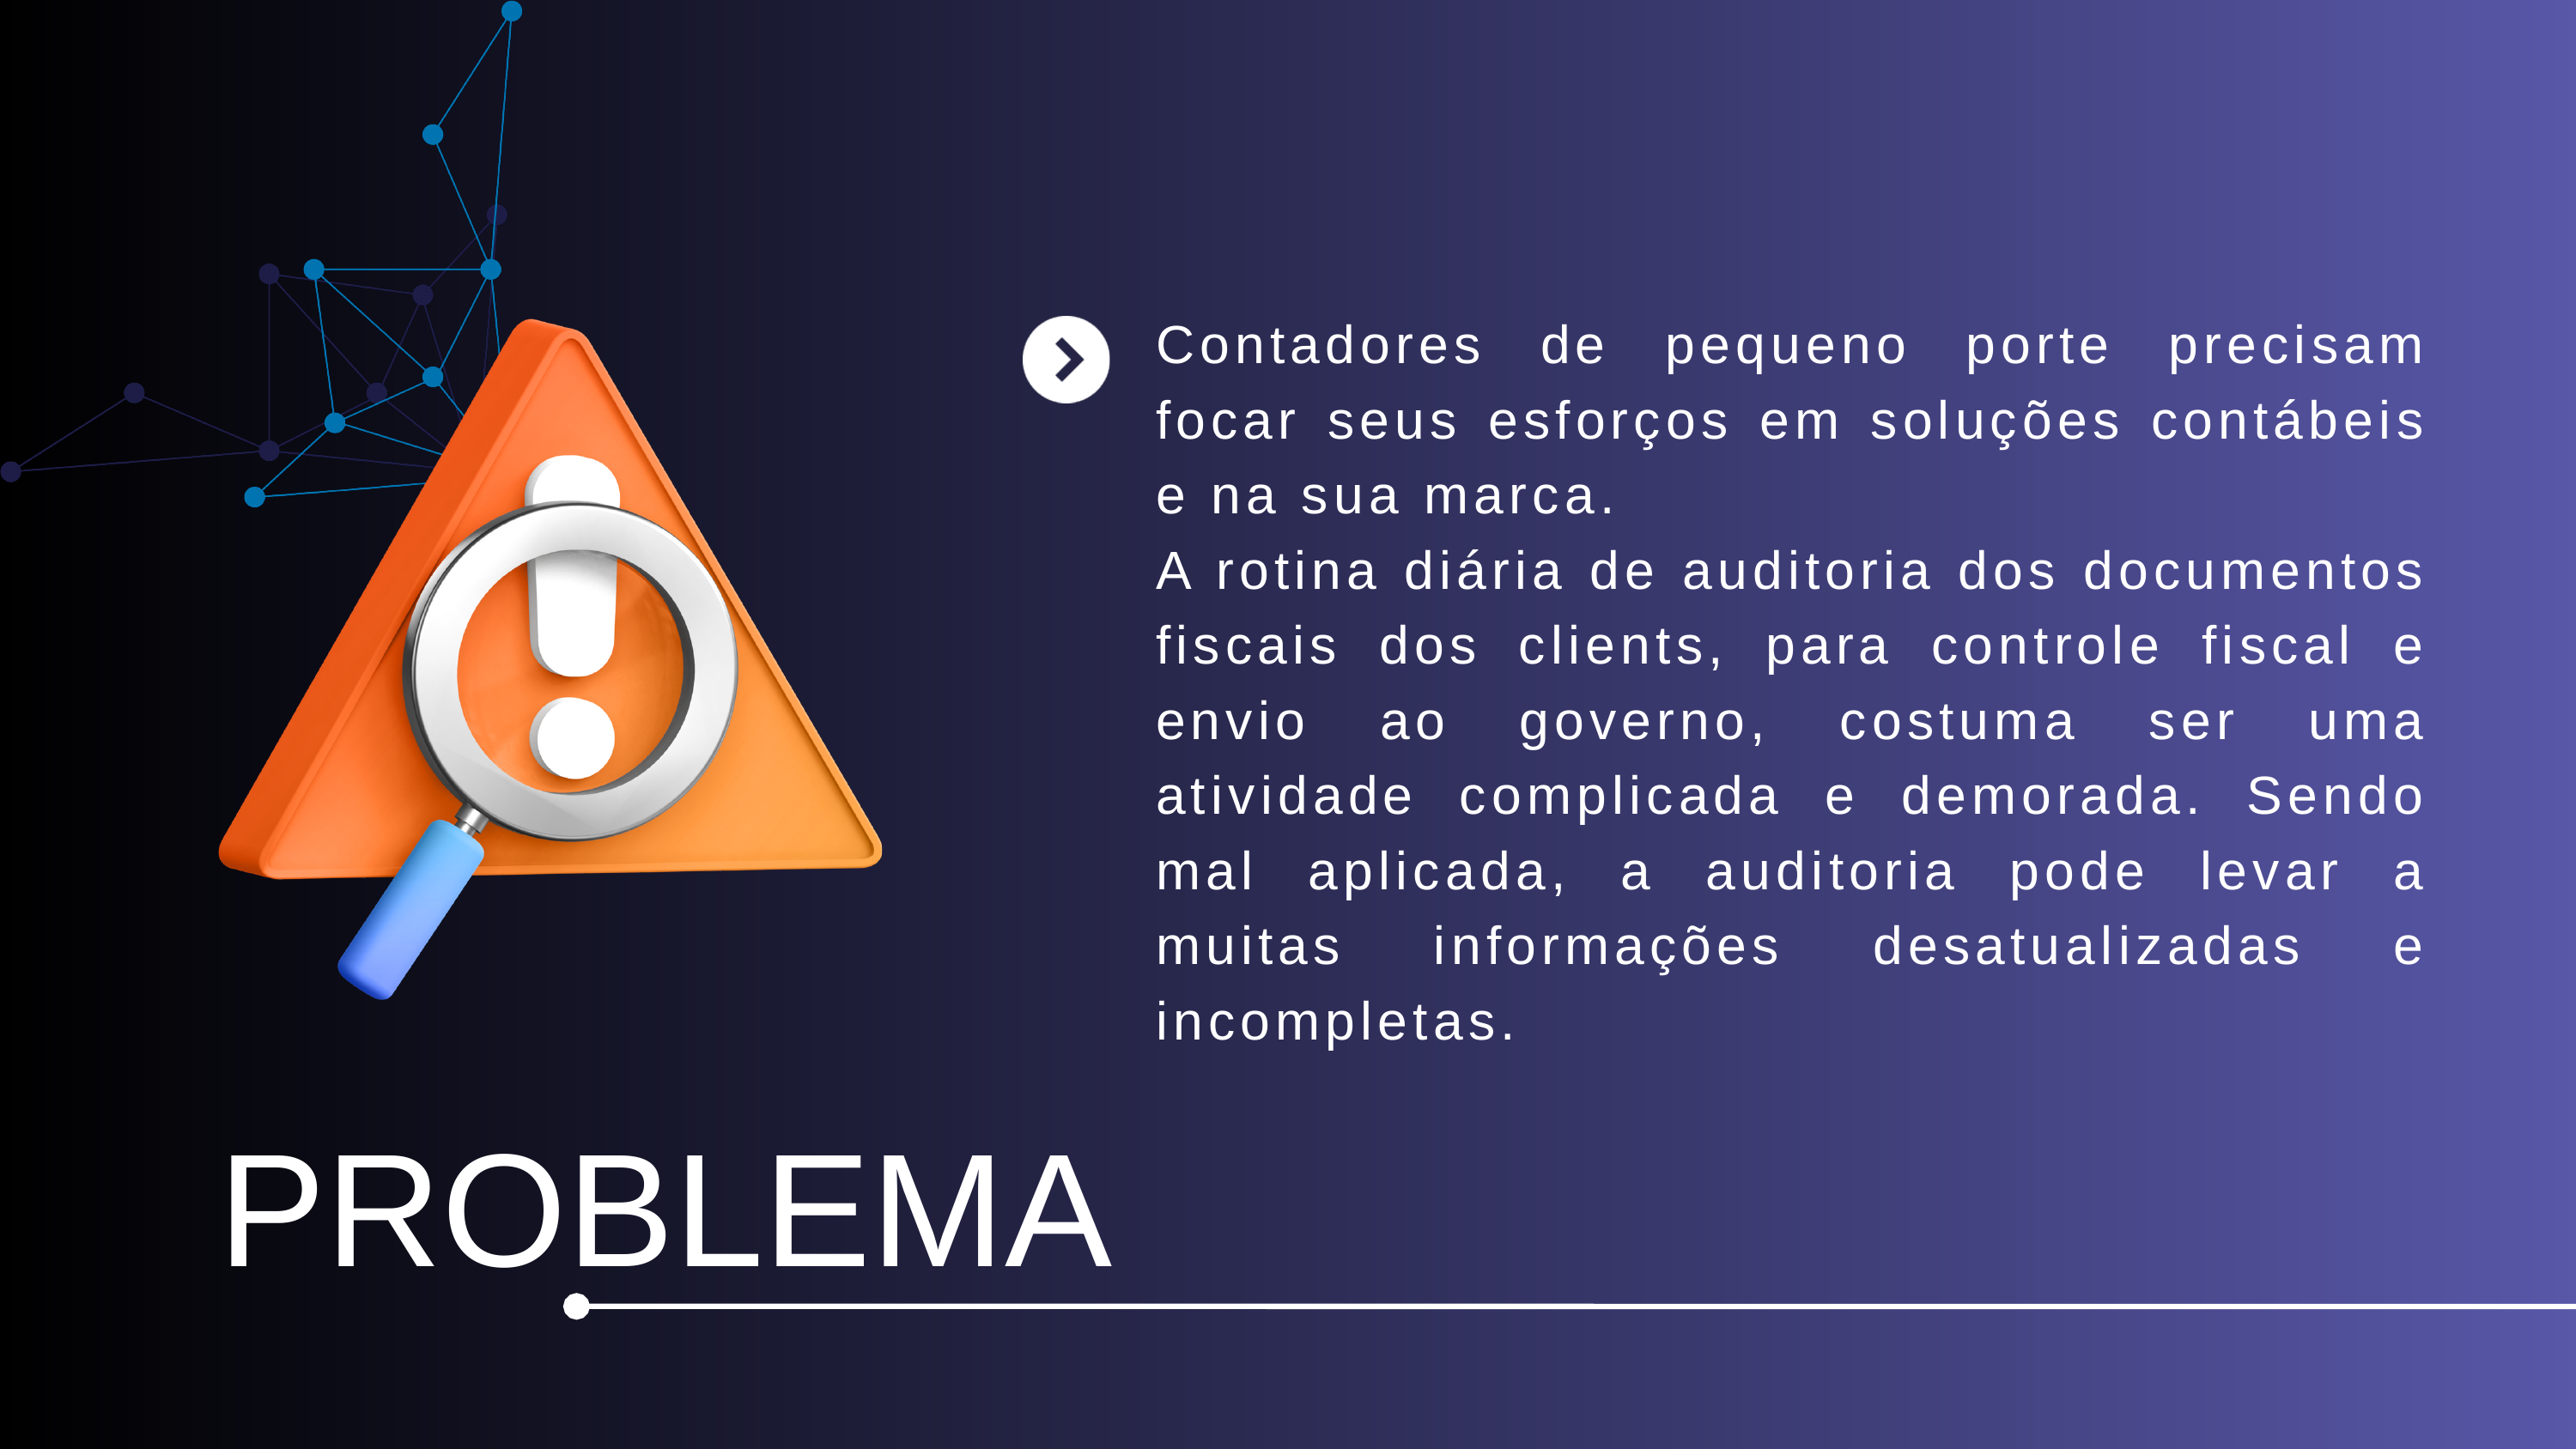

Contadores de pequeno porte precisam focar seus esforços em soluções contábeis e na sua marca.
A rotina diária de auditoria dos documentos fiscais dos clients, para controle fiscal e envio ao governo, costuma ser uma atividade complicada e demorada. Sendo mal aplicada, a auditoria pode levar a muitas informações desatualizadas e incompletas.

PROBLEMA